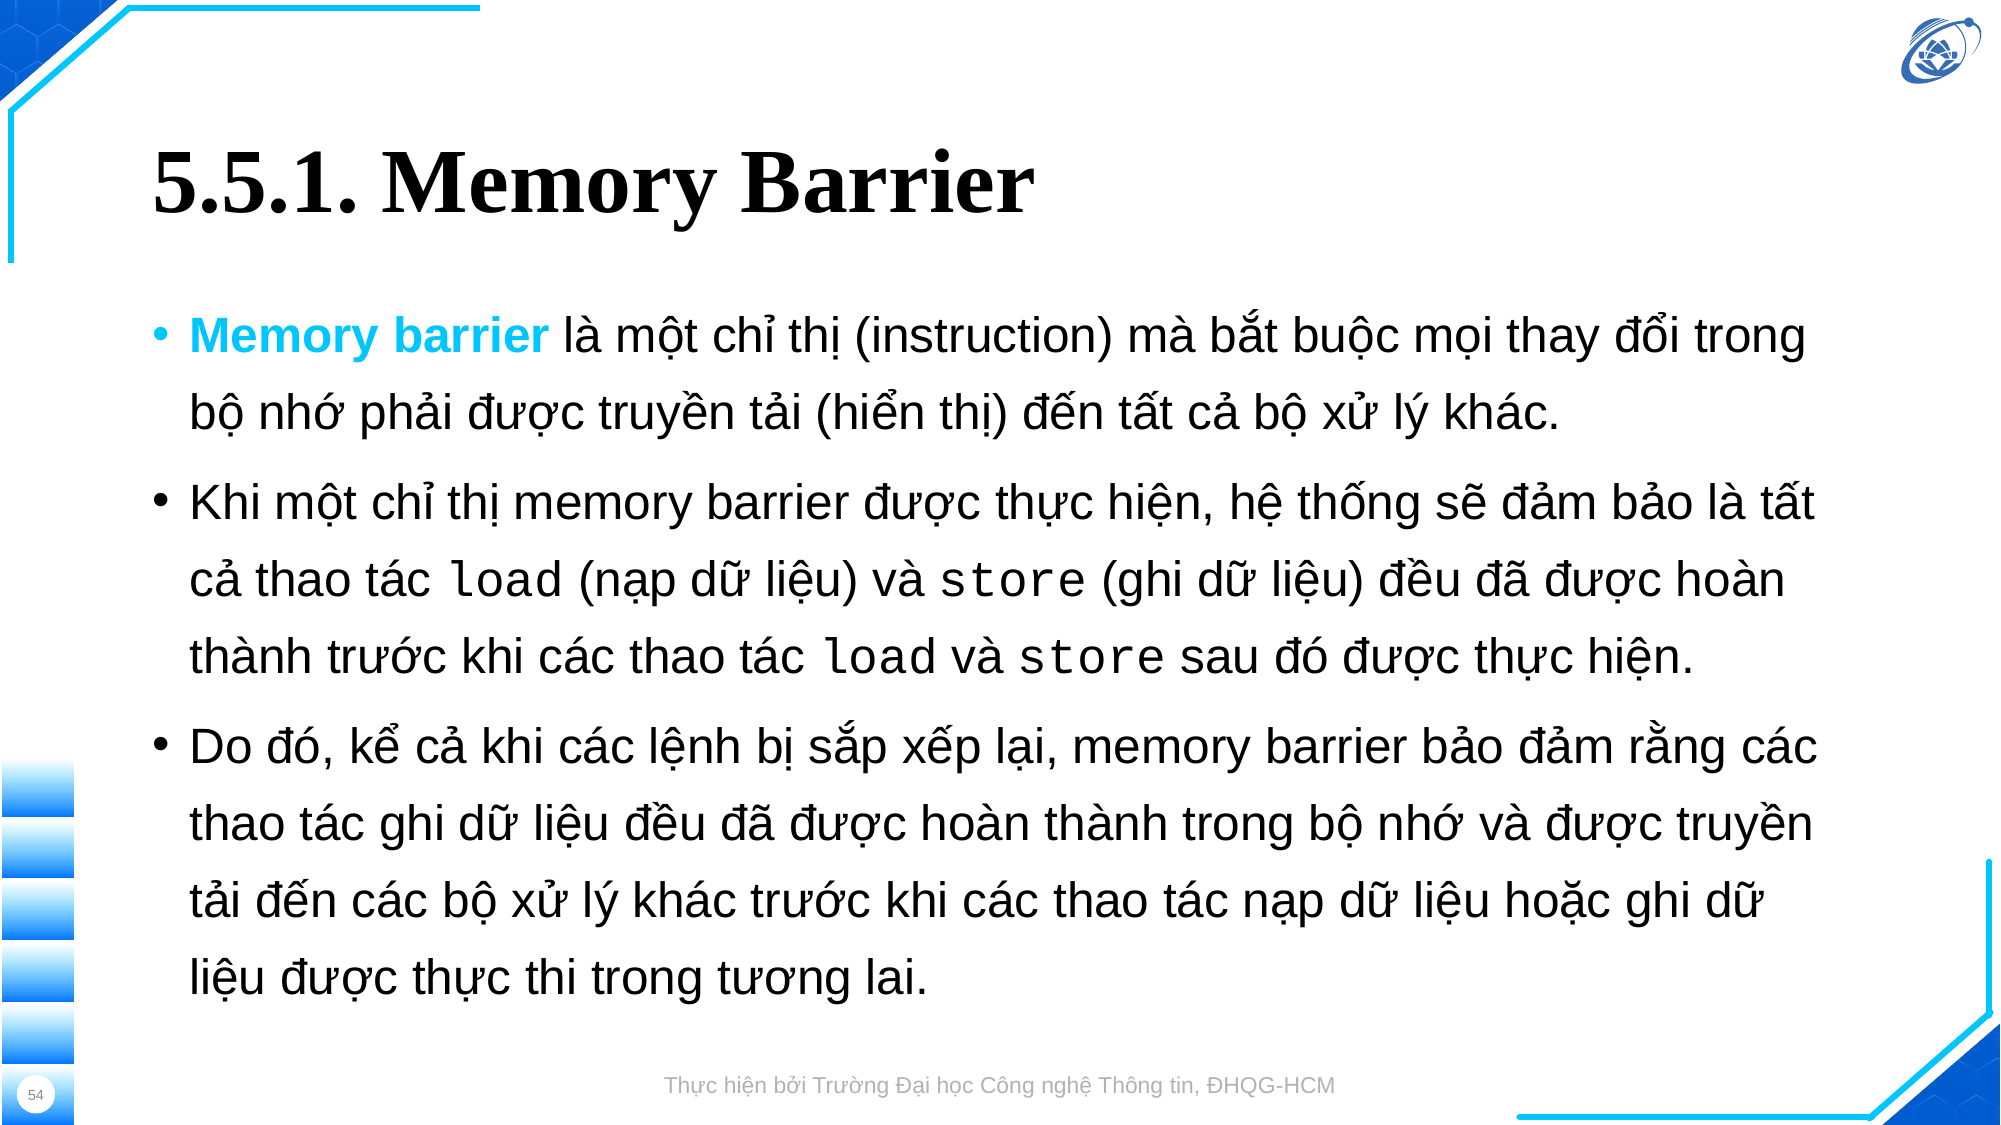

# 5.5.1. Memory Barrier
Memory barrier là một chỉ thị (instruction) mà bắt buộc mọi thay đổi trong bộ nhớ phải được truyền tải (hiển thị) đến tất cả bộ xử lý khác.
Khi một chỉ thị memory barrier được thực hiện, hệ thống sẽ đảm bảo là tất cả thao tác load (nạp dữ liệu) và store (ghi dữ liệu) đều đã được hoàn thành trước khi các thao tác load và store sau đó được thực hiện.
Do đó, kể cả khi các lệnh bị sắp xếp lại, memory barrier bảo đảm rằng các thao tác ghi dữ liệu đều đã được hoàn thành trong bộ nhớ và được truyền tải đến các bộ xử lý khác trước khi các thao tác nạp dữ liệu hoặc ghi dữ liệu được thực thi trong tương lai.
Thực hiện bởi Trường Đại học Công nghệ Thông tin, ĐHQG-HCM
54